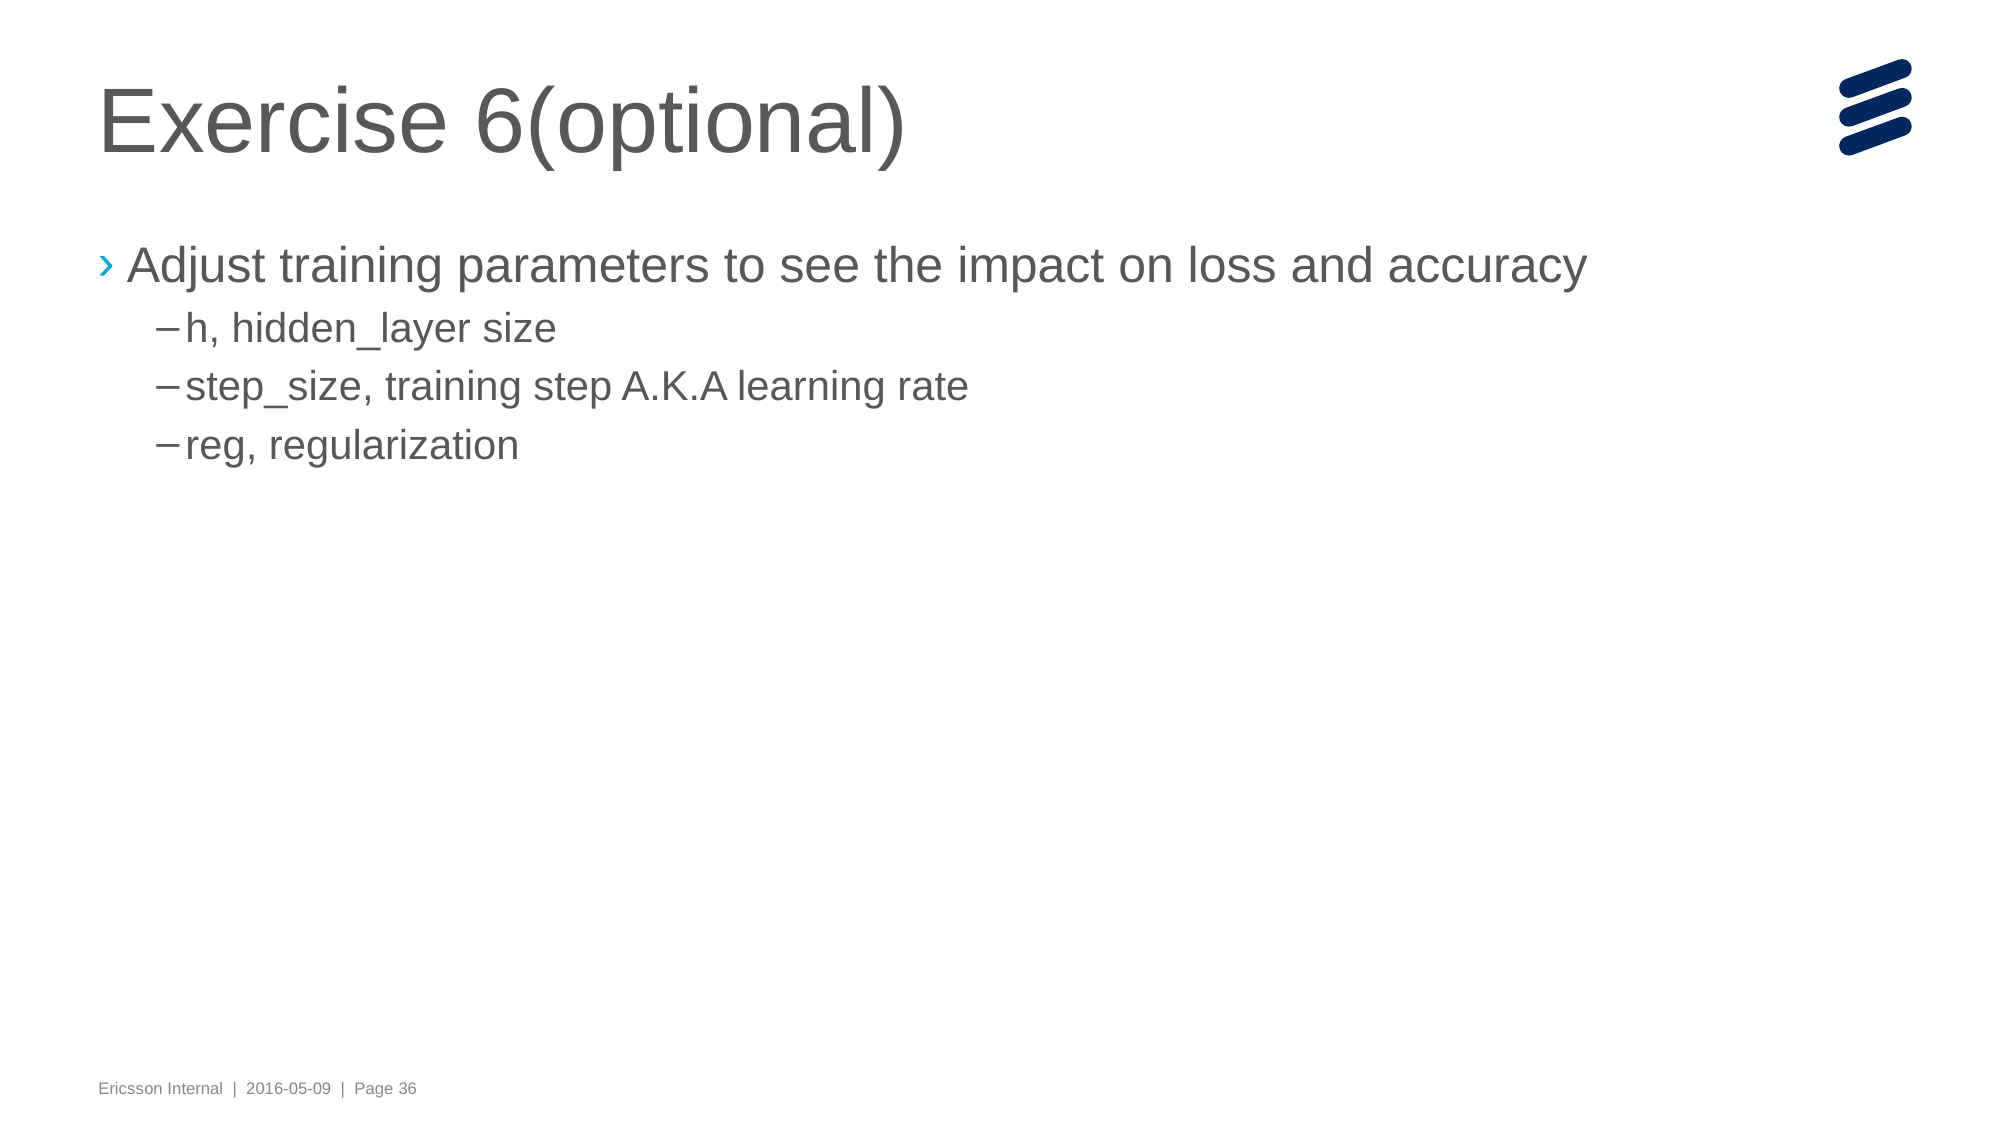

# Exercise 6(optional)
Adjust training parameters to see the impact on loss and accuracy
h, hidden_layer size
step_size, training step A.K.A learning rate
reg, regularization